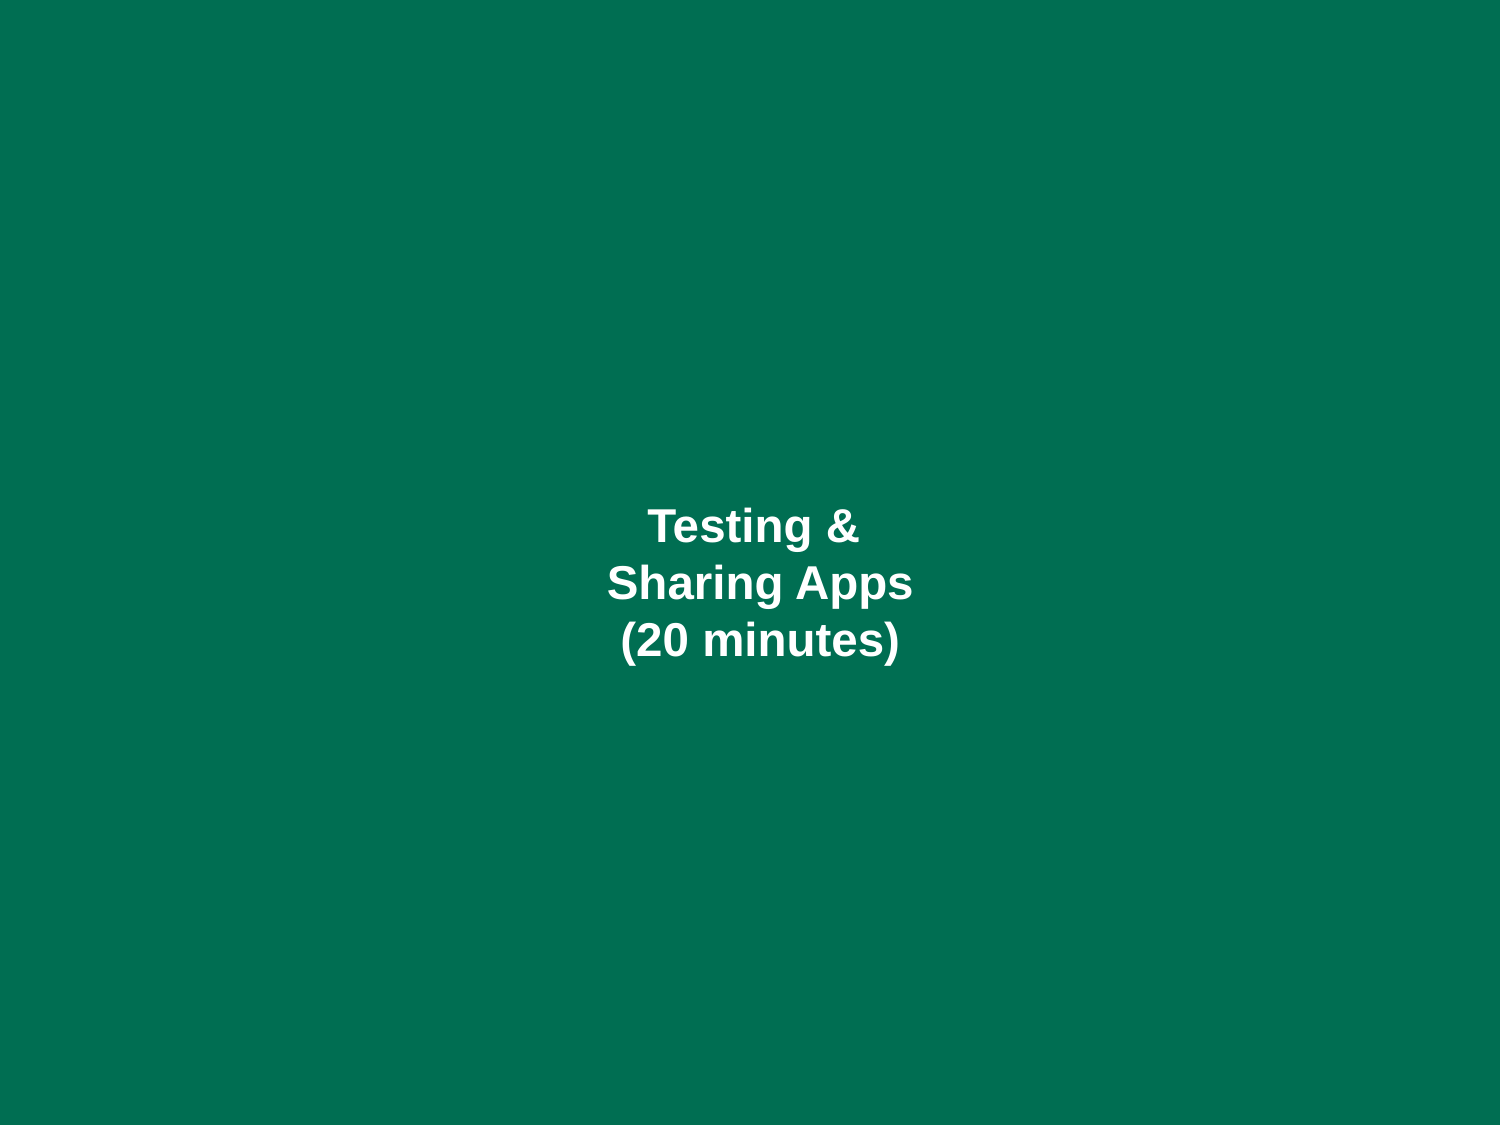

# Testing & Sharing Apps (20 minutes)